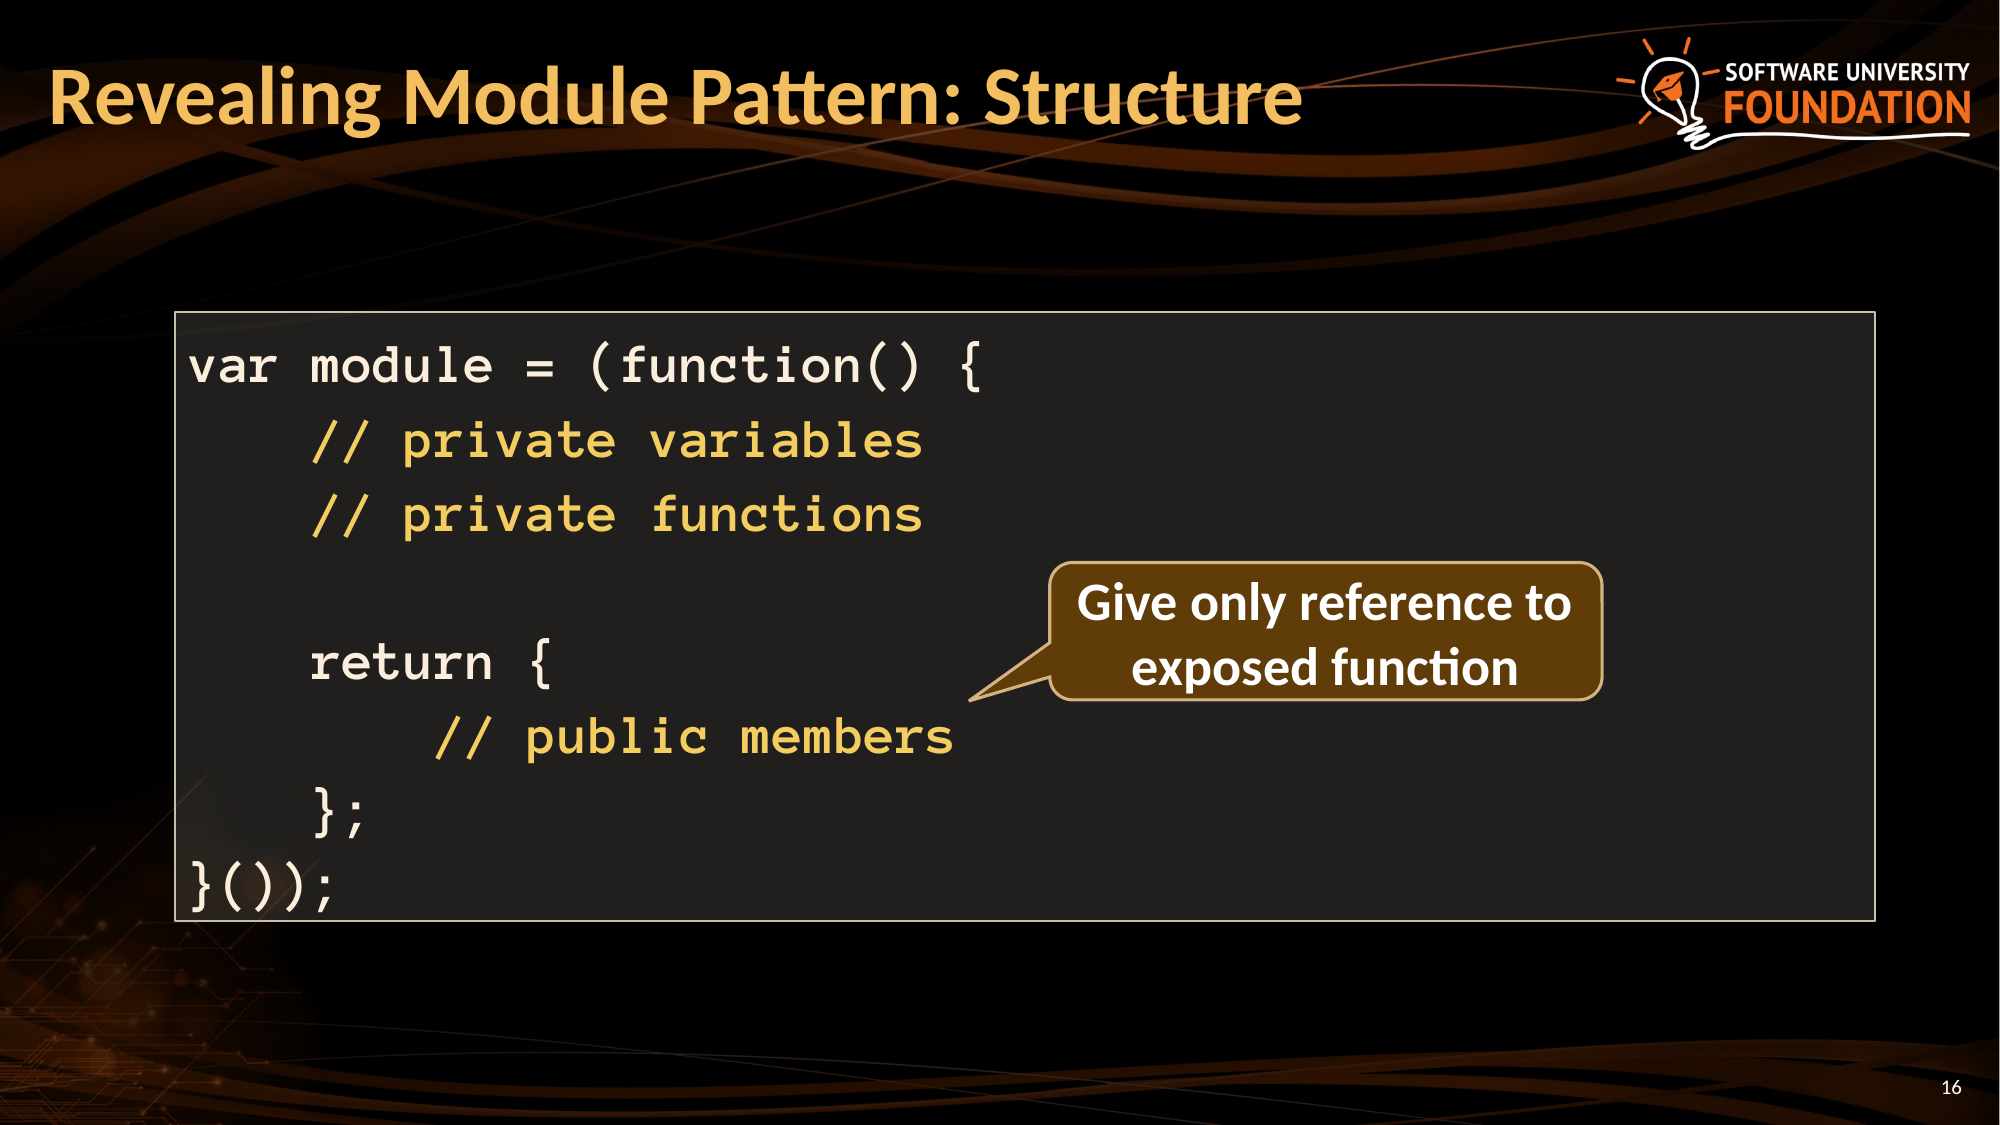

# Revealing Module Pattern: Structure
var module = (function() {
    // private variables
    // private functions

    return {
        // public members
    };
}());
Give only reference to exposed function
16